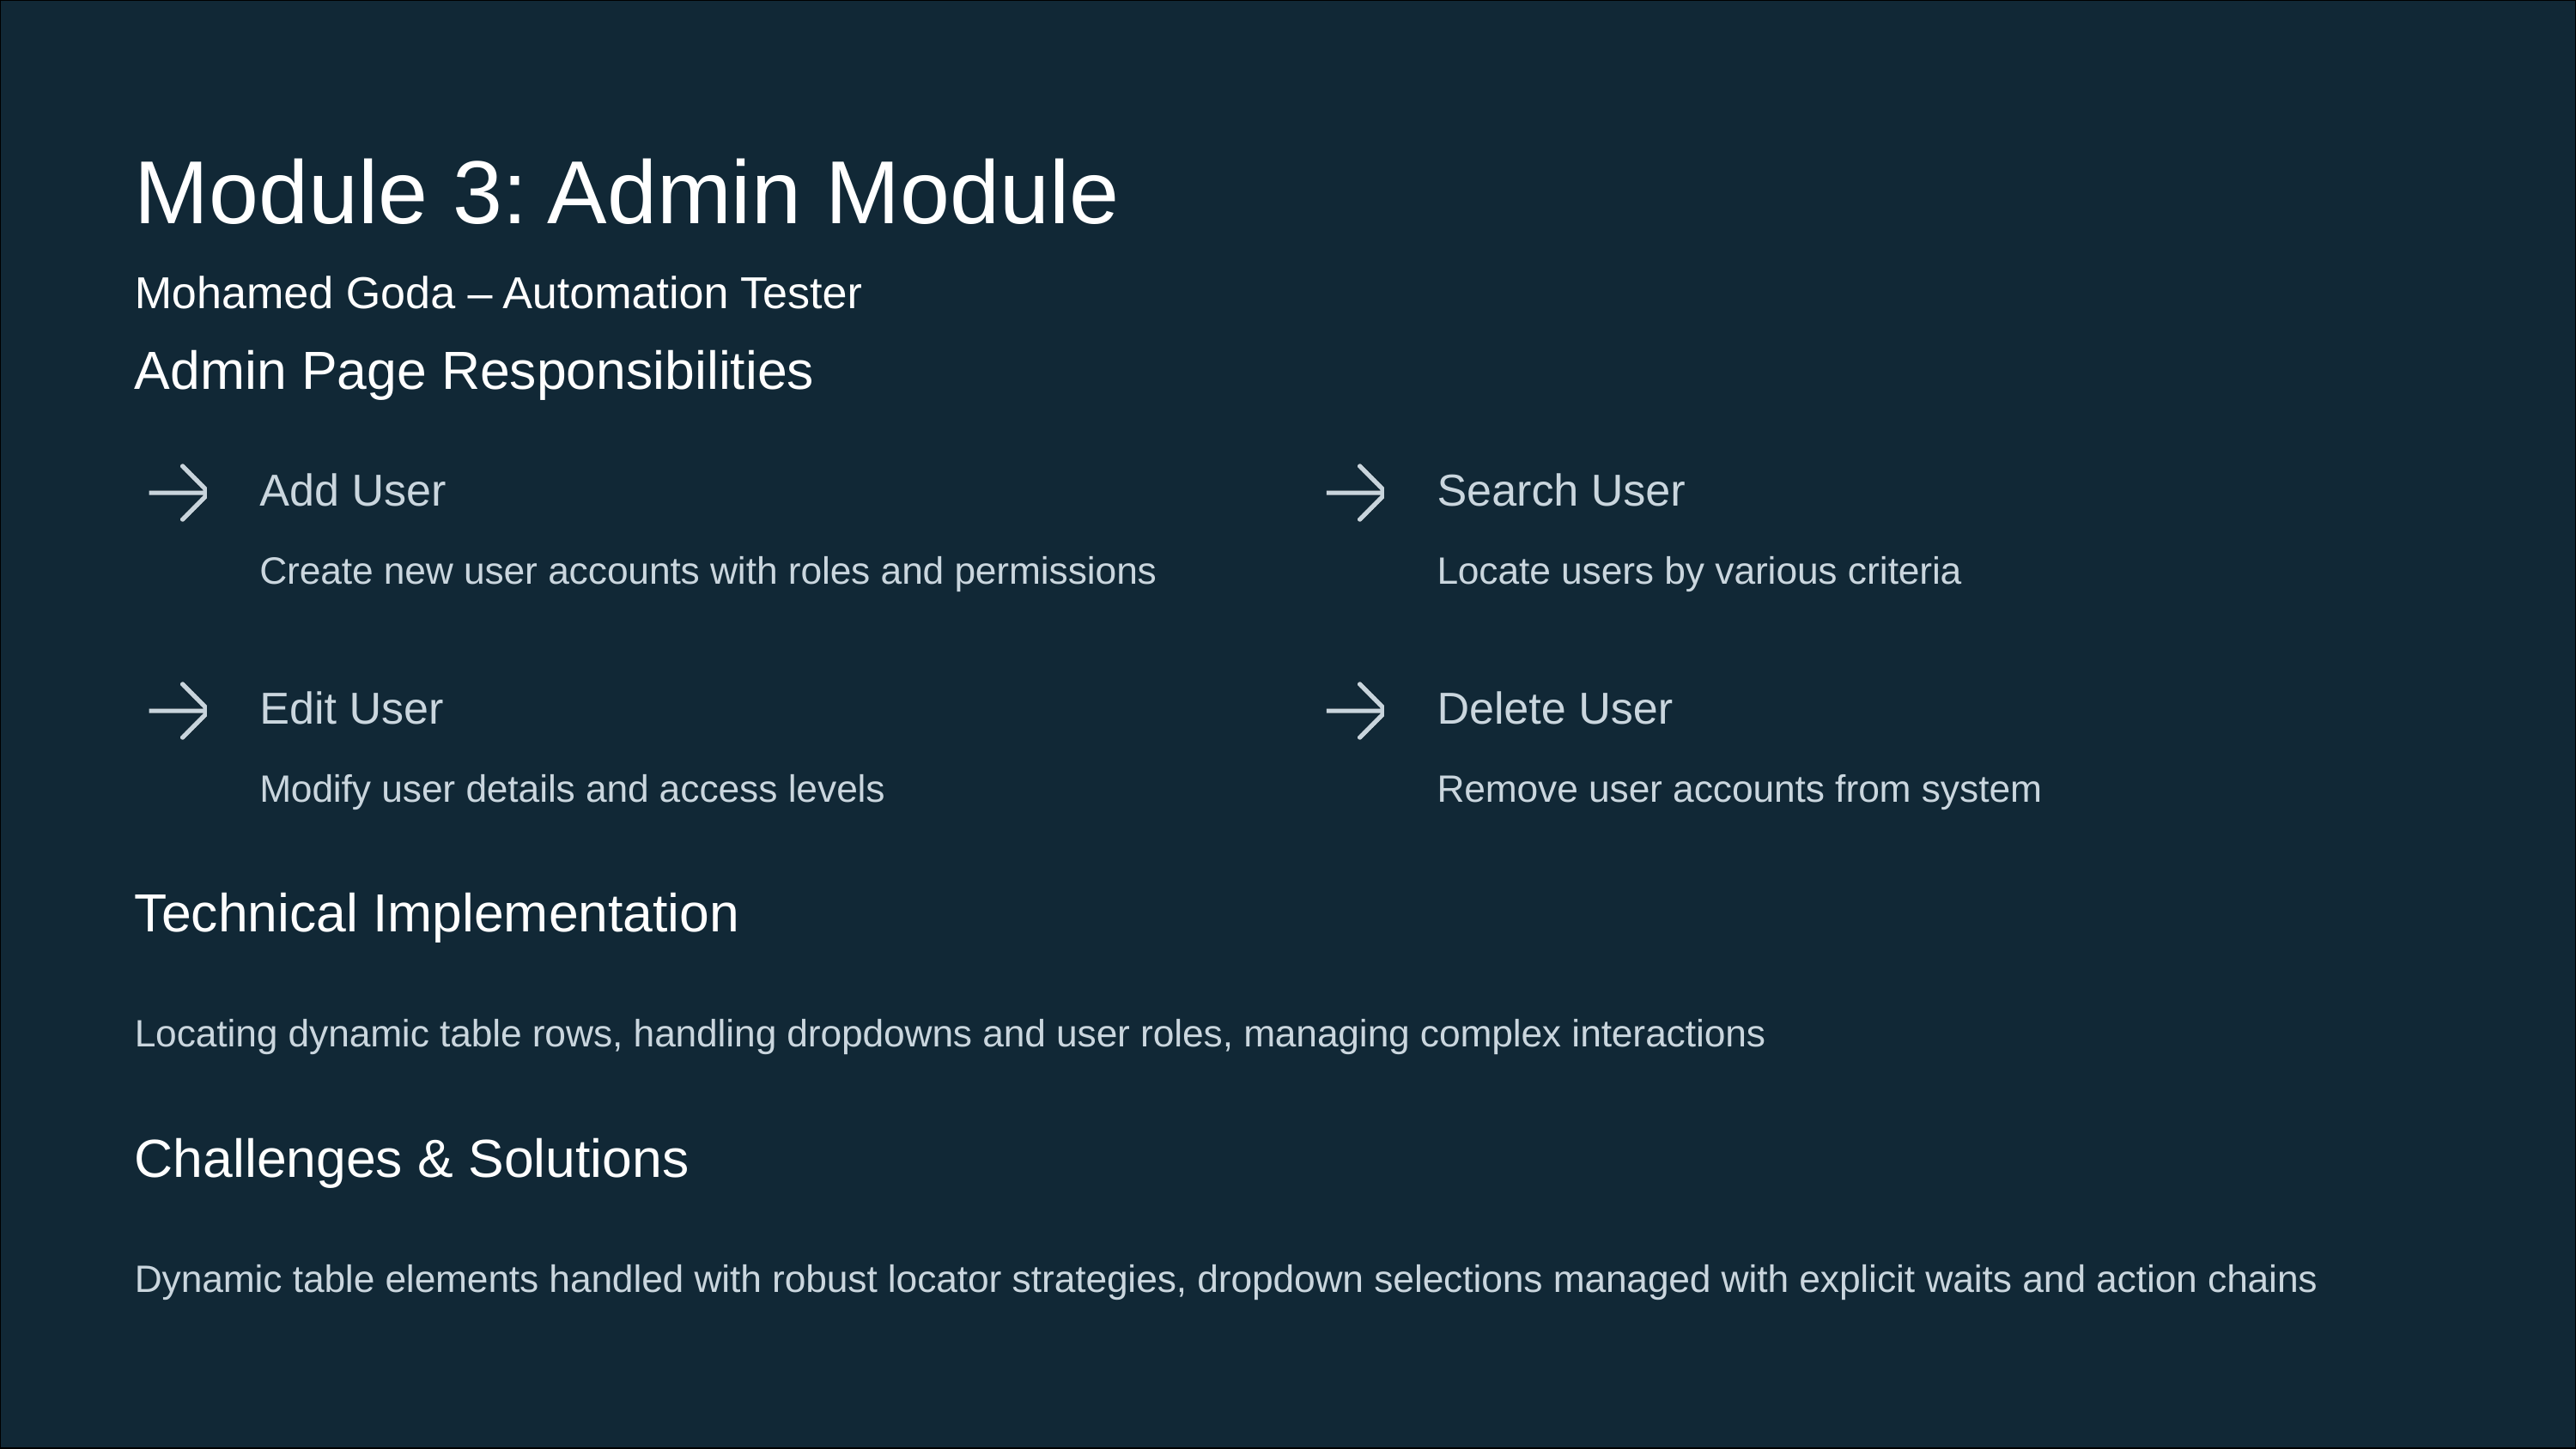

Module 3: Admin Module
Mohamed Goda – Automation Tester
Admin Page Responsibilities
Add User
Search User

Create new user accounts with roles and permissions
Locate users by various criteria
Edit User
Delete User

Modify user details and access levels
Remove user accounts from system
Technical Implementation
Locating dynamic table rows, handling dropdowns and user roles, managing complex interactions
Challenges & Solutions
Dynamic table elements handled with robust locator strategies, dropdown selections managed with explicit waits and action chains